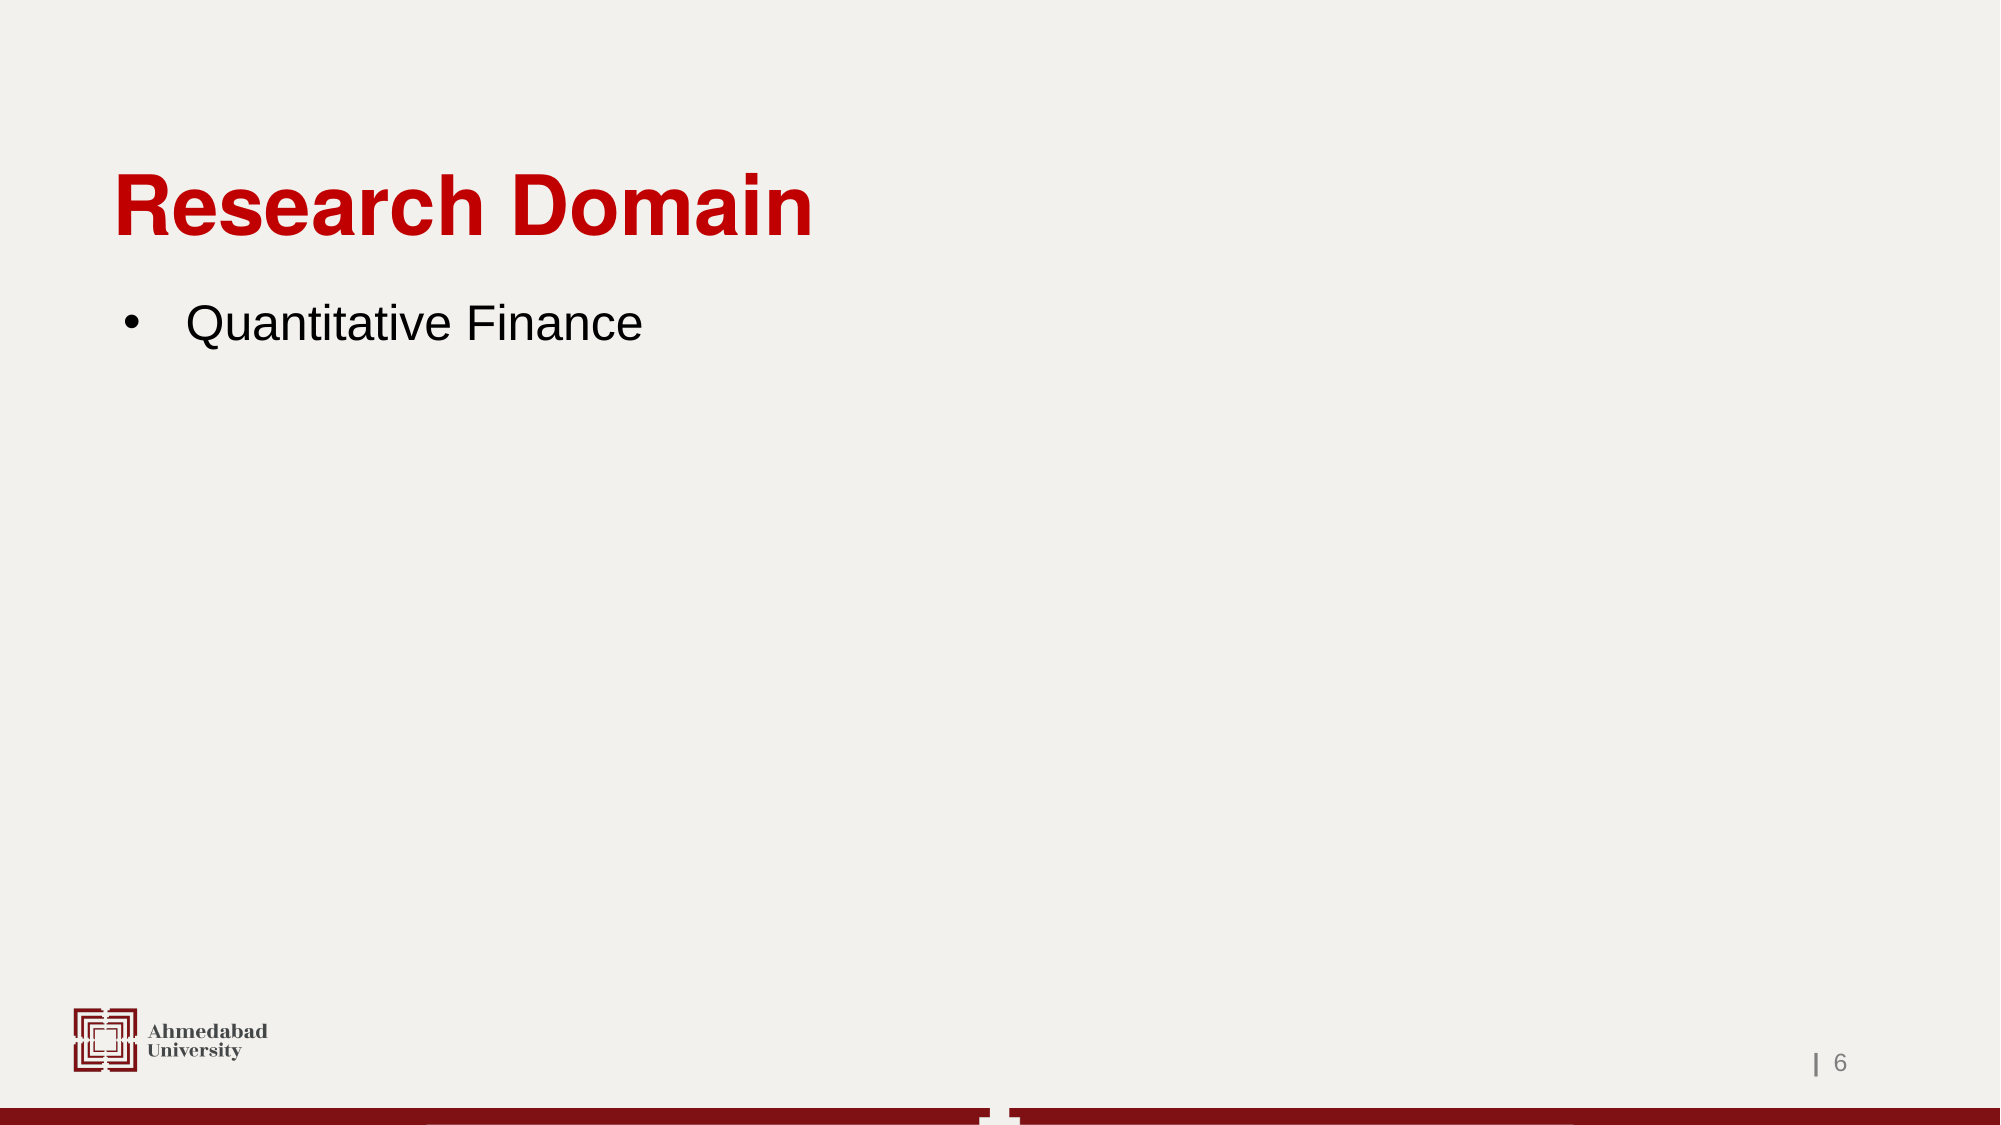

# Research Domain
Quantitative Finance

|  6